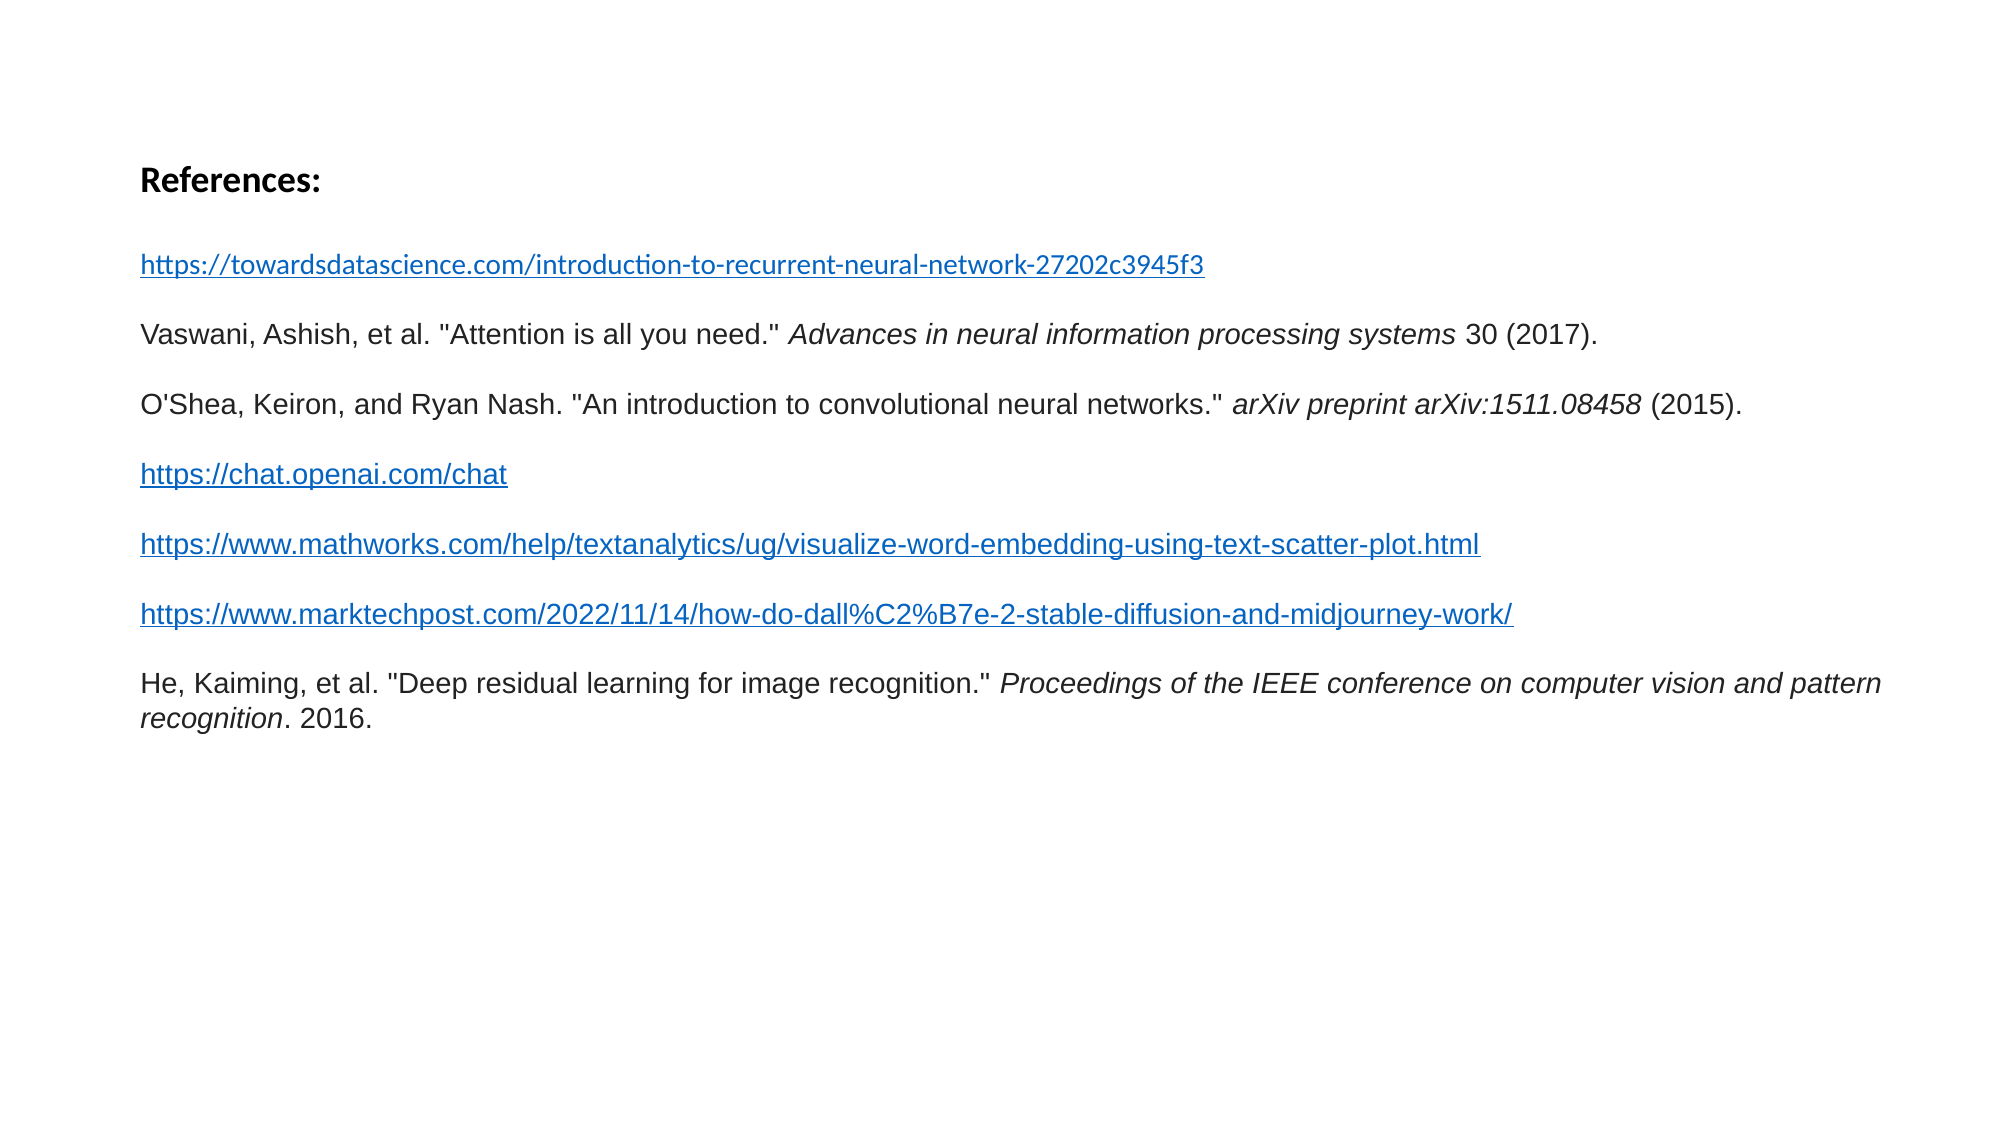

References:

https://towardsdatascience.com/introduction-to-recurrent-neural-network-27202c3945f3

Vaswani, Ashish, et al. "Attention is all you need." Advances in neural information processing systems 30 (2017).

O'Shea, Keiron, and Ryan Nash. "An introduction to convolutional neural networks." arXiv preprint arXiv:1511.08458 (2015).

https://chat.openai.com/chat

https://www.mathworks.com/help/textanalytics/ug/visualize-word-embedding-using-text-scatter-plot.html

https://www.marktechpost.com/2022/11/14/how-do-dall%C2%B7e-2-stable-diffusion-and-midjourney-work/

He, Kaiming, et al. "Deep residual learning for image recognition." Proceedings of the IEEE conference on computer vision and pattern recognition. 2016.